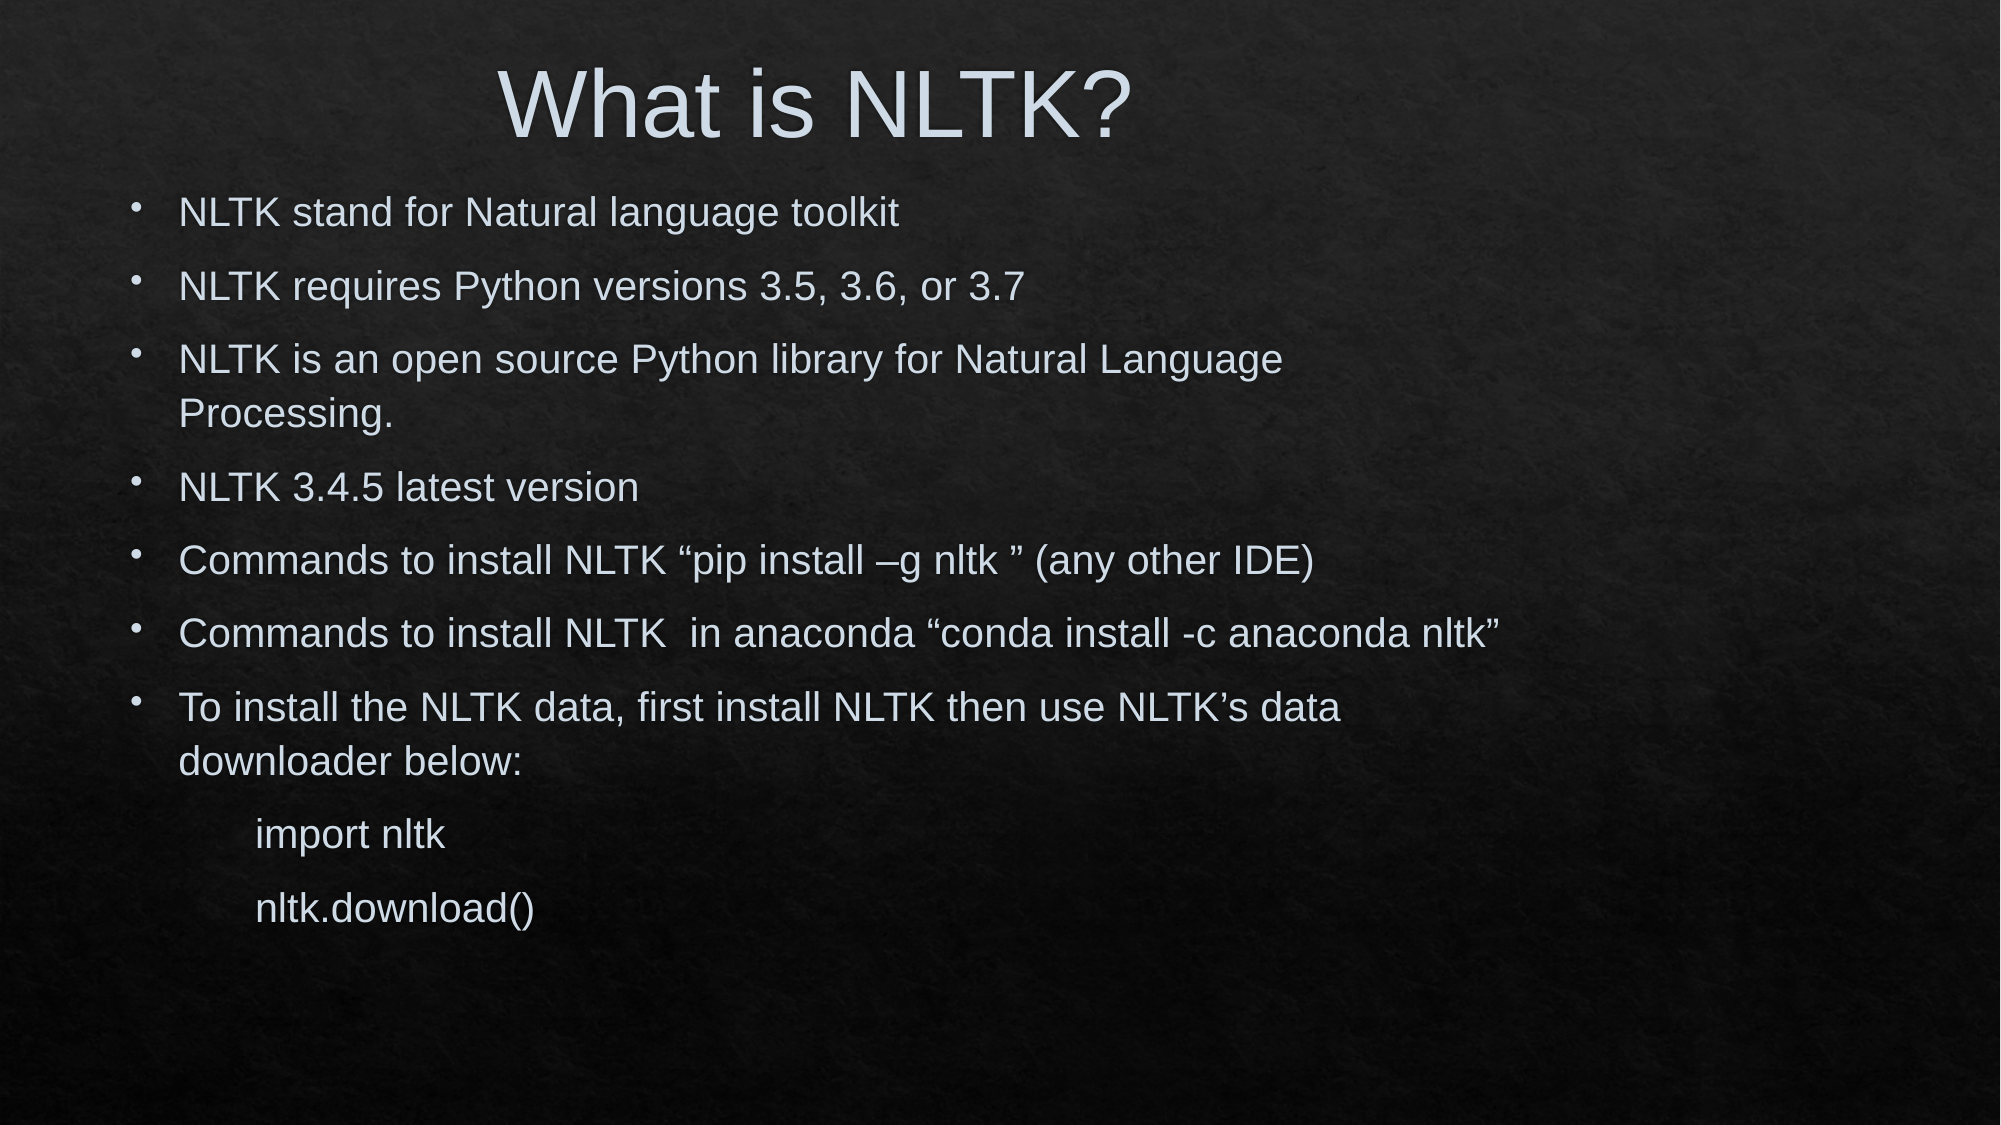

# What is NLTK?
NLTK stand for Natural language toolkit
NLTK requires Python versions 3.5, 3.6, or 3.7
NLTK is an open source Python library for Natural Language Processing.
NLTK 3.4.5 latest version
Commands to install NLTK “pip install –g nltk ” (any other IDE)
Commands to install NLTK  in anaconda “conda install -c anaconda nltk”
To install the NLTK data, first install NLTK then use NLTK’s data downloader below:
	import nltk
	nltk.download()